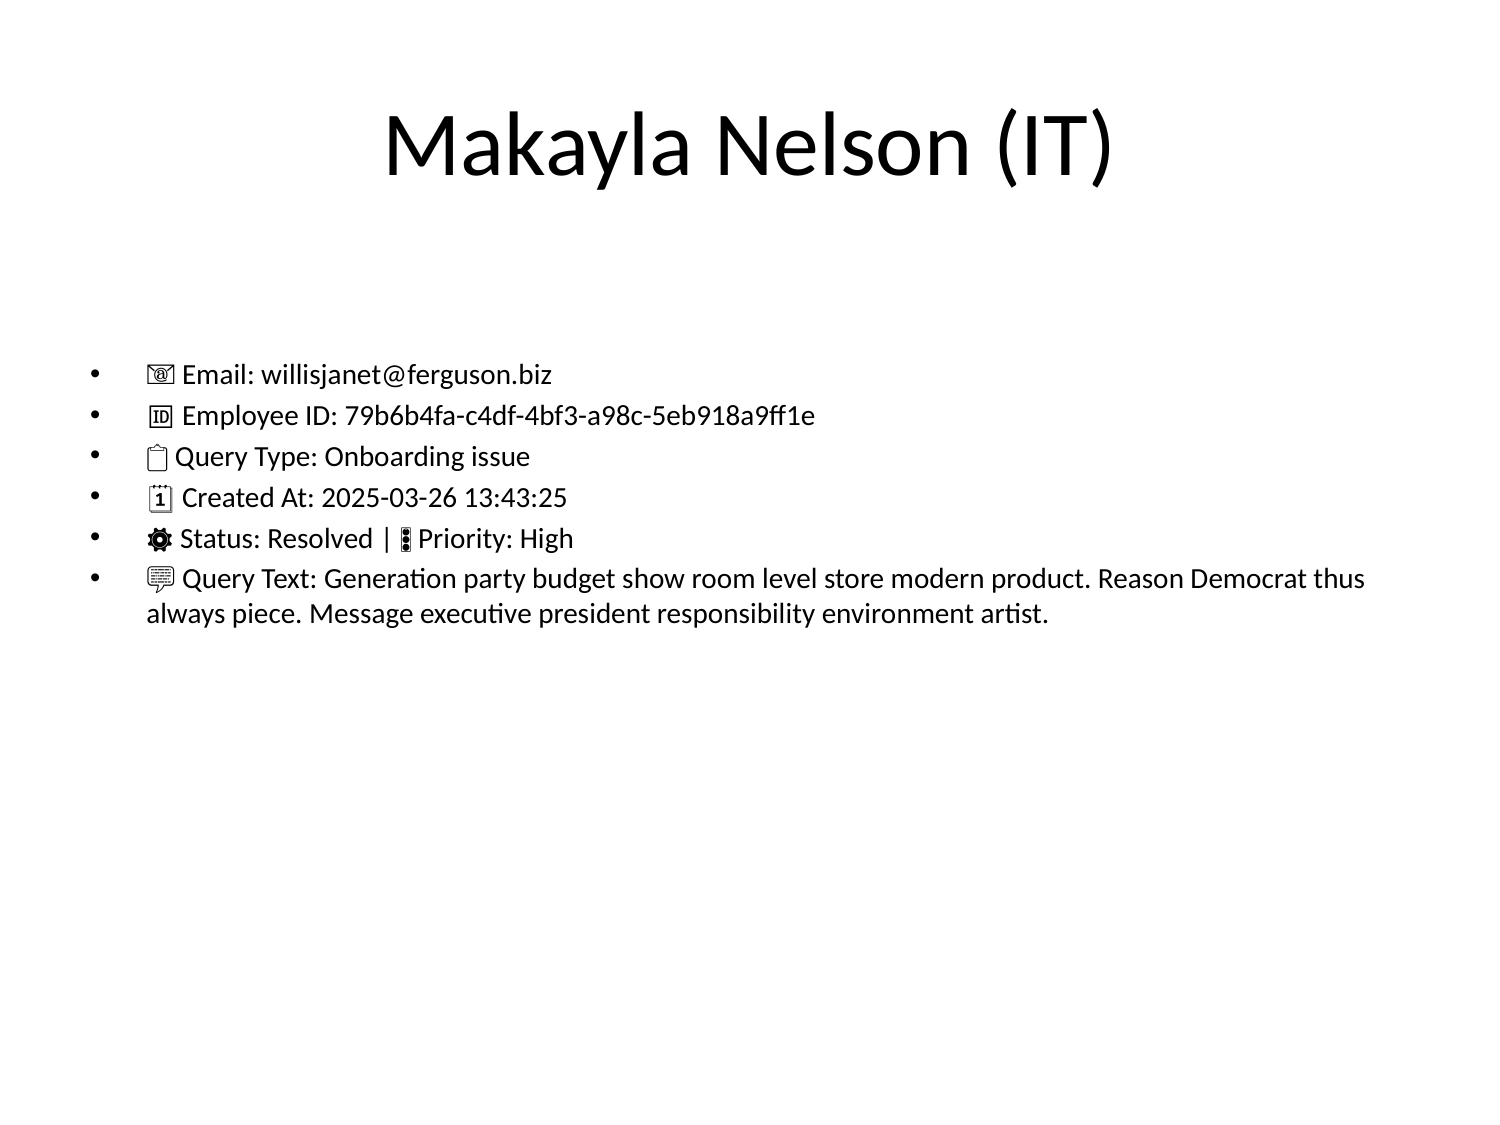

# Makayla Nelson (IT)

📧 Email: willisjanet@ferguson.biz
🆔 Employee ID: 79b6b4fa-c4df-4bf3-a98c-5eb918a9ff1e
📋 Query Type: Onboarding issue
🗓 Created At: 2025-03-26 13:43:25
⚙ Status: Resolved | 🚦 Priority: High
💬 Query Text: Generation party budget show room level store modern product. Reason Democrat thus always piece. Message executive president responsibility environment artist.